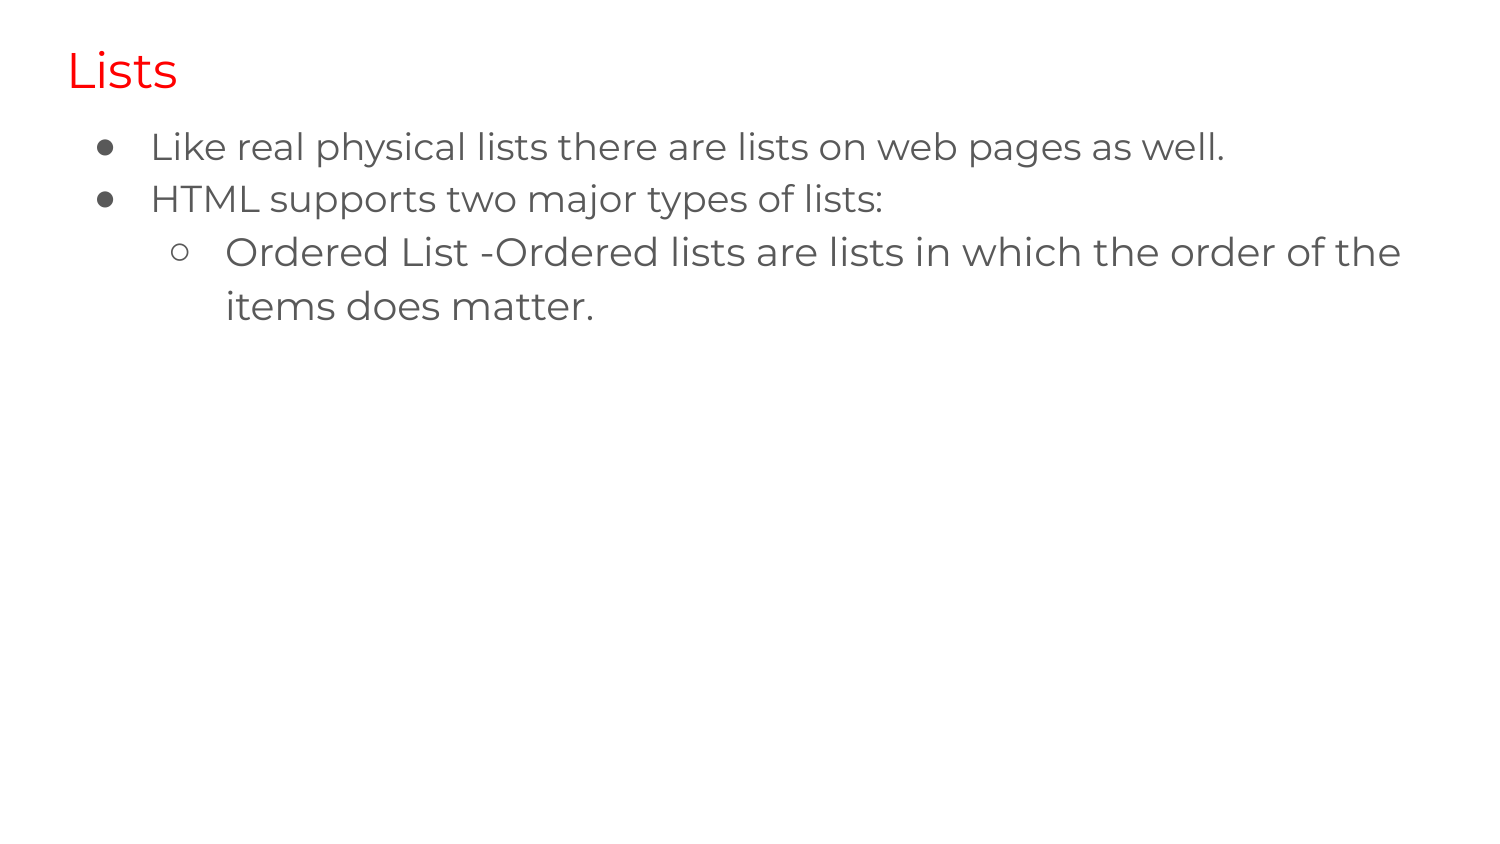

# Lists
Like real physical lists there are lists on web pages as well.
HTML supports two major types of lists:
Ordered List -Ordered lists are lists in which the order of the items does matter.